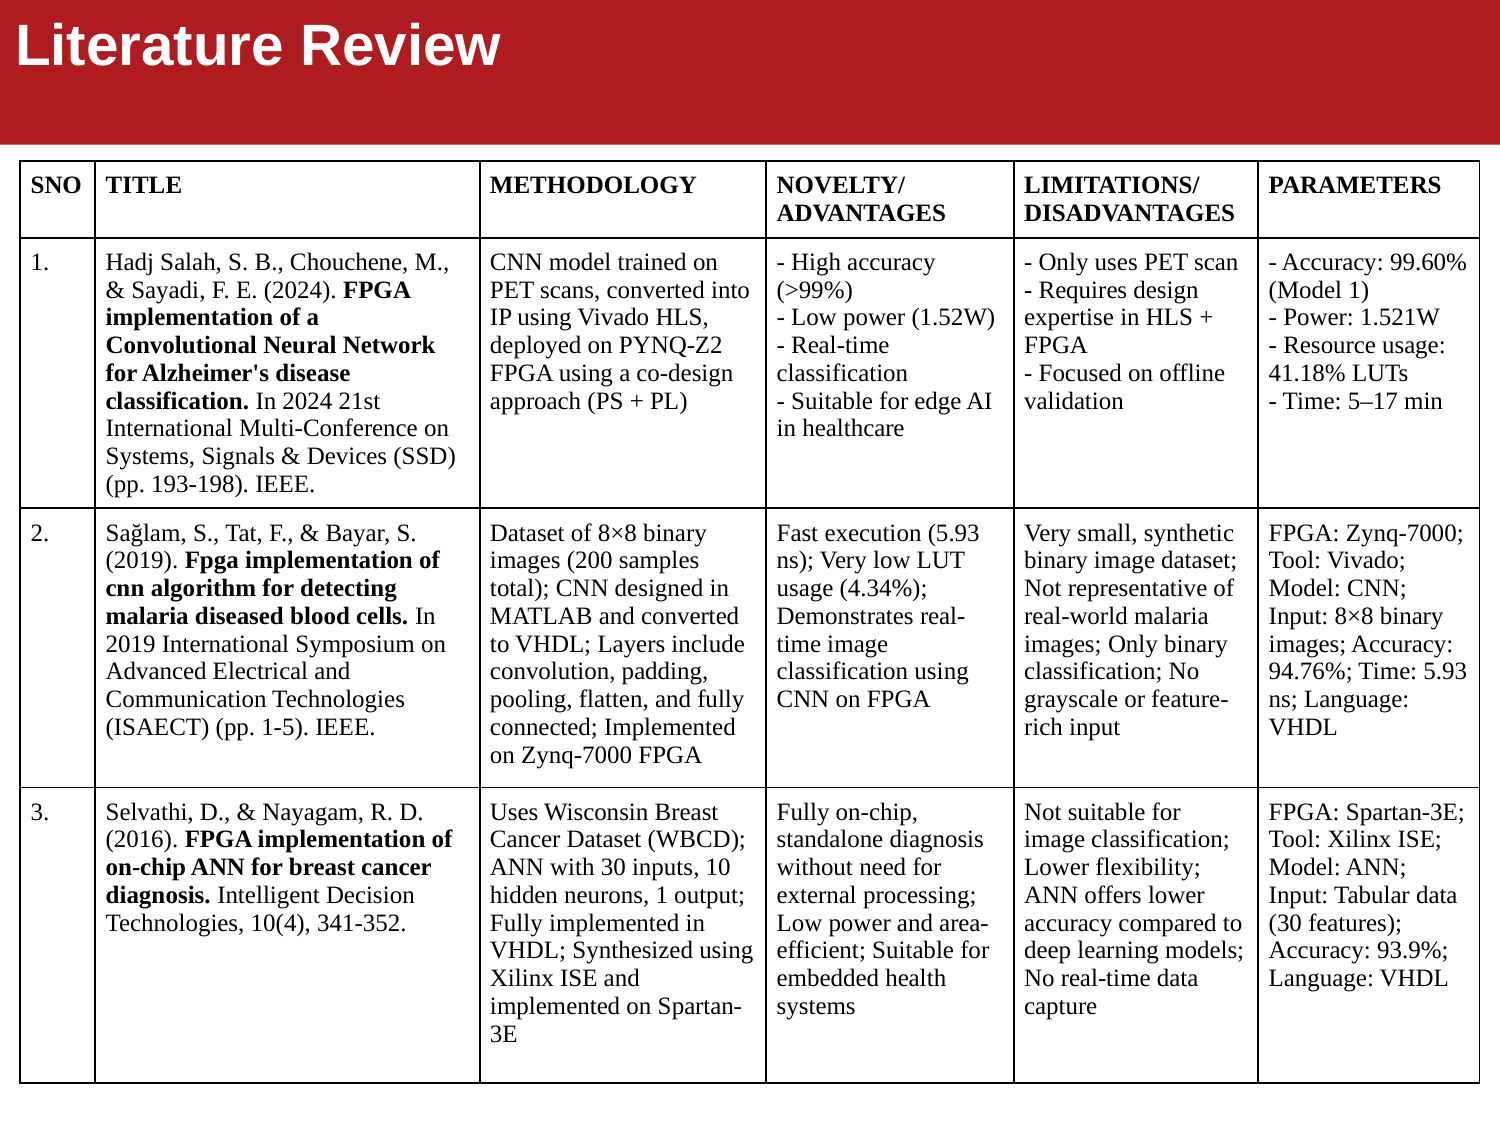

Literature Review
|  |
| --- |
| SNO | TITLE | METHODOLOGY | NOVELTY/ ADVANTAGES | LIMITATIONS/ DISADVANTAGES | PARAMETERS |
| --- | --- | --- | --- | --- | --- |
| 1. | Hadj Salah, S. B., Chouchene, M., & Sayadi, F. E. (2024). FPGA implementation of a Convolutional Neural Network for Alzheimer's disease classification. In 2024 21st International Multi-Conference on Systems, Signals & Devices (SSD) (pp. 193-198). IEEE. | CNN model trained on PET scans, converted into IP using Vivado HLS, deployed on PYNQ-Z2 FPGA using a co-design approach (PS + PL) | - High accuracy (>99%) - Low power (1.52W) - Real-time classification - Suitable for edge AI in healthcare | - Only uses PET scan - Requires design expertise in HLS + FPGA - Focused on offline validation | - Accuracy: 99.60% (Model 1) - Power: 1.521W - Resource usage: 41.18% LUTs - Time: 5–17 min |
| 2. | Sağlam, S., Tat, F., & Bayar, S. (2019). Fpga implementation of cnn algorithm for detecting malaria diseased blood cells. In 2019 International Symposium on Advanced Electrical and Communication Technologies (ISAECT) (pp. 1-5). IEEE. | Dataset of 8×8 binary images (200 samples total); CNN designed in MATLAB and converted to VHDL; Layers include convolution, padding, pooling, flatten, and fully connected; Implemented on Zynq-7000 FPGA | Fast execution (5.93 ns); Very low LUT usage (4.34%); Demonstrates real-time image classification using CNN on FPGA | Very small, synthetic binary image dataset; Not representative of real-world malaria images; Only binary classification; No grayscale or feature-rich input | FPGA: Zynq-7000; Tool: Vivado; Model: CNN; Input: 8×8 binary images; Accuracy: 94.76%; Time: 5.93 ns; Language: VHDL |
| 3. | Selvathi, D., & Nayagam, R. D. (2016). FPGA implementation of on-chip ANN for breast cancer diagnosis. Intelligent Decision Technologies, 10(4), 341-352. | Uses Wisconsin Breast Cancer Dataset (WBCD); ANN with 30 inputs, 10 hidden neurons, 1 output; Fully implemented in VHDL; Synthesized using Xilinx ISE and implemented on Spartan-3E | Fully on-chip, standalone diagnosis without need for external processing; Low power and area-efficient; Suitable for embedded health systems | Not suitable for image classification; Lower flexibility; ANN offers lower accuracy compared to deep learning models; No real-time data capture | FPGA: Spartan-3E; Tool: Xilinx ISE; Model: ANN; Input: Tabular data (30 features); Accuracy: 93.9%; Language: VHDL |